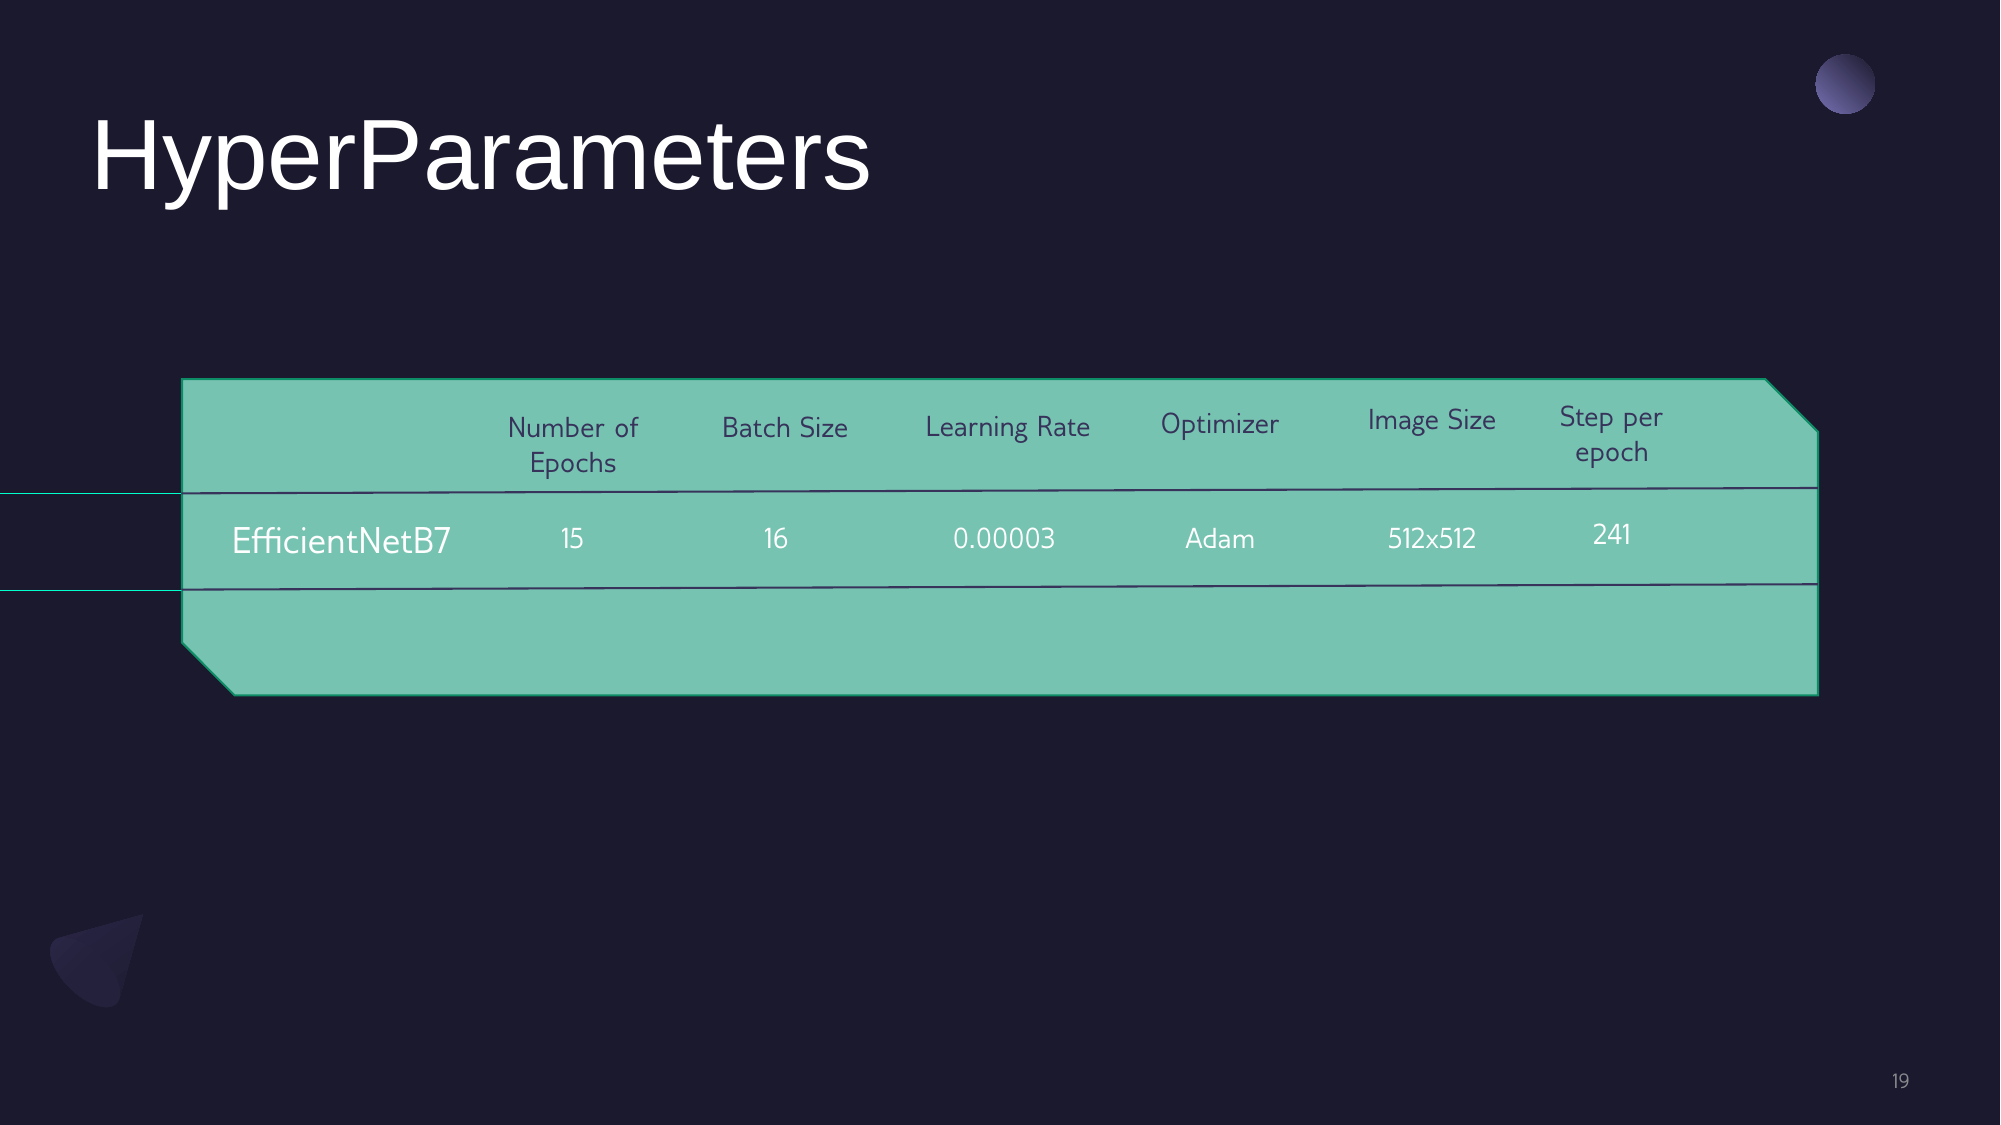

# HyperParameters

Step per epoch
Image Size
Optimizer
Learning Rate
Batch Size
Number of Epochs

241
EfficientNetB7
0.00003
Adam
512x512
16
15

19